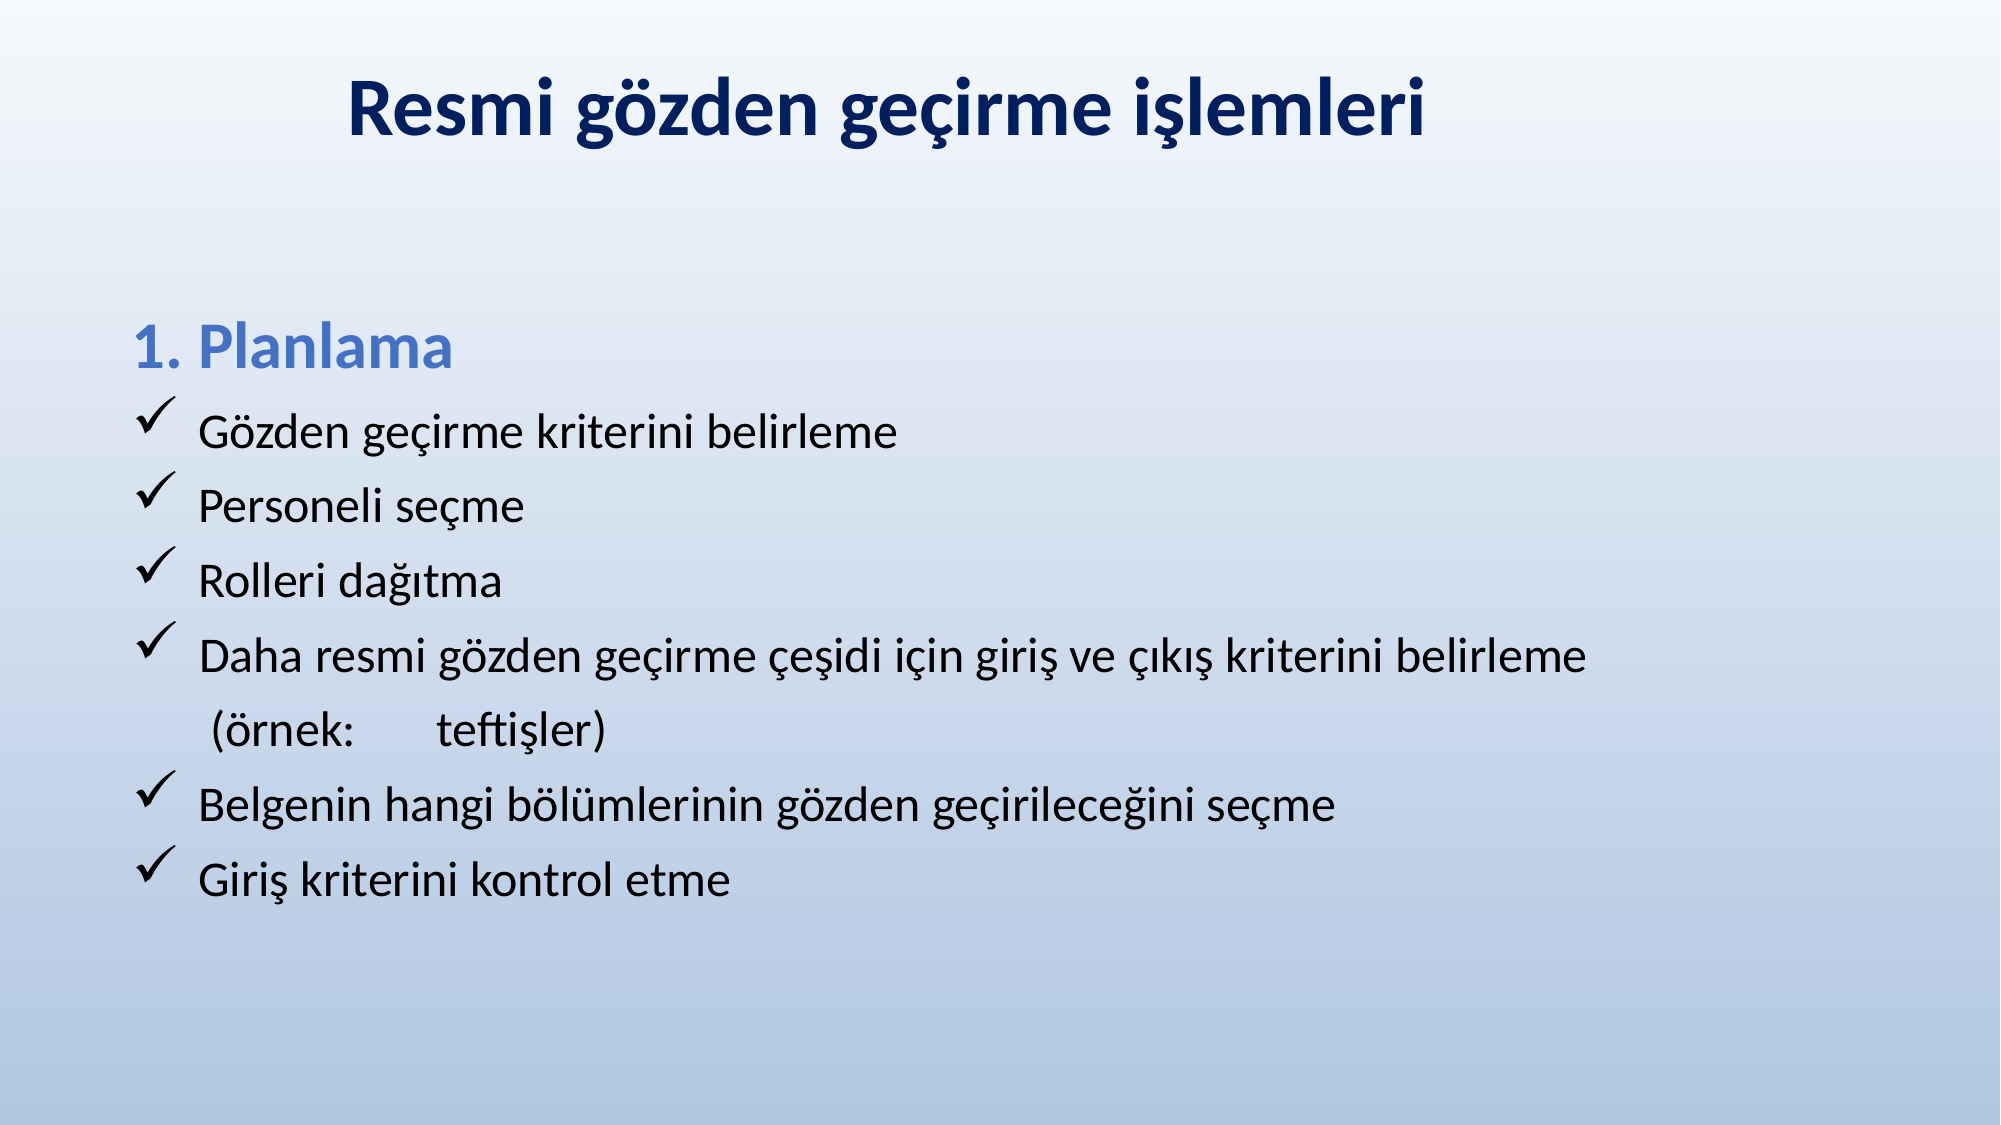

# Resmi gözden geçirme işlemleri
1. Planlama
Gözden geçirme kriterini belirleme
Personeli seçme
Rolleri dağıtma
Daha resmi gözden geçirme çeşidi için giriş ve çıkış kriterini belirleme  (örnek:	teftişler)
Belgenin hangi bölümlerinin gözden geçirileceğini seçme
Giriş kriterini kontrol etme